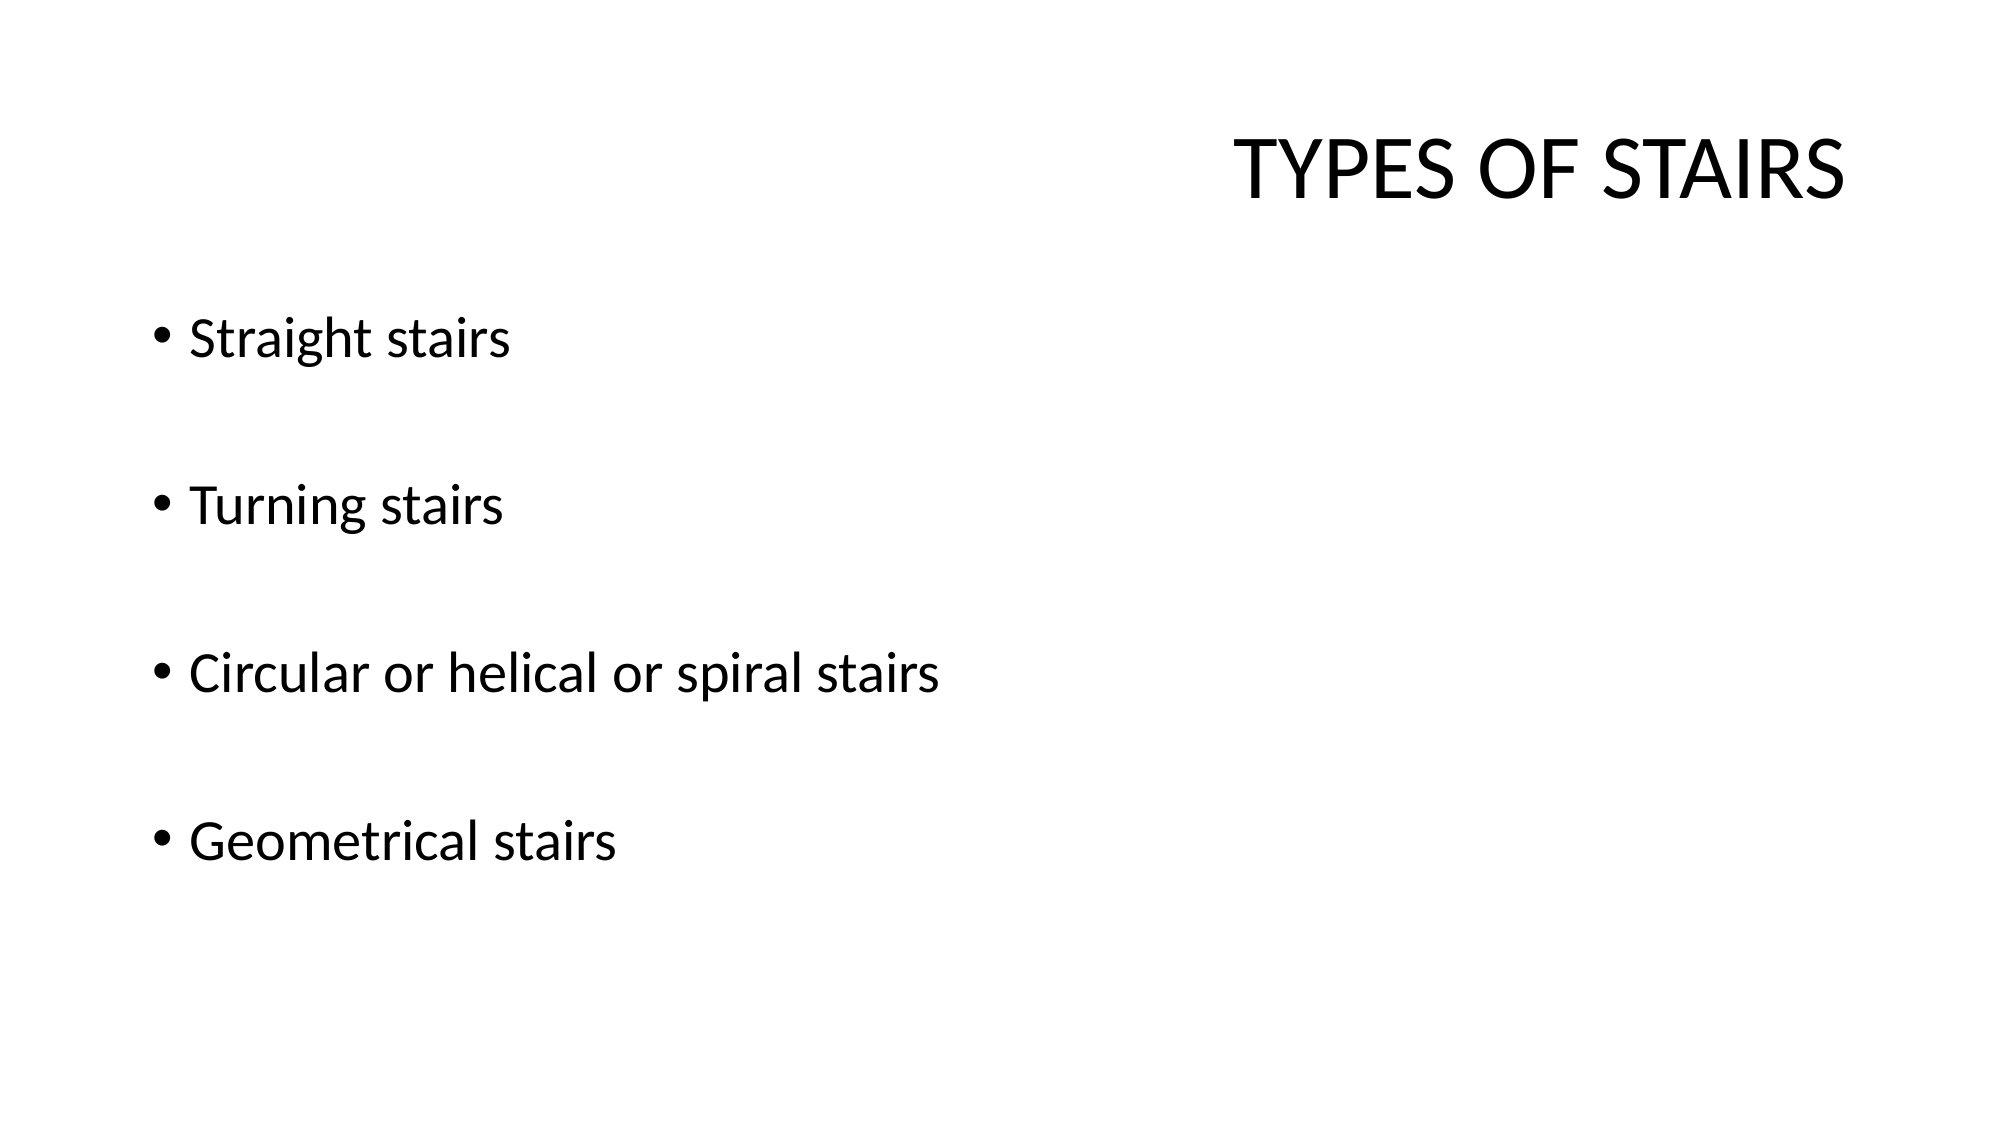

# TYPES OF STAIRS
Straight stairs

Turning stairs

Circular or helical or spiral stairs

Geometrical stairs